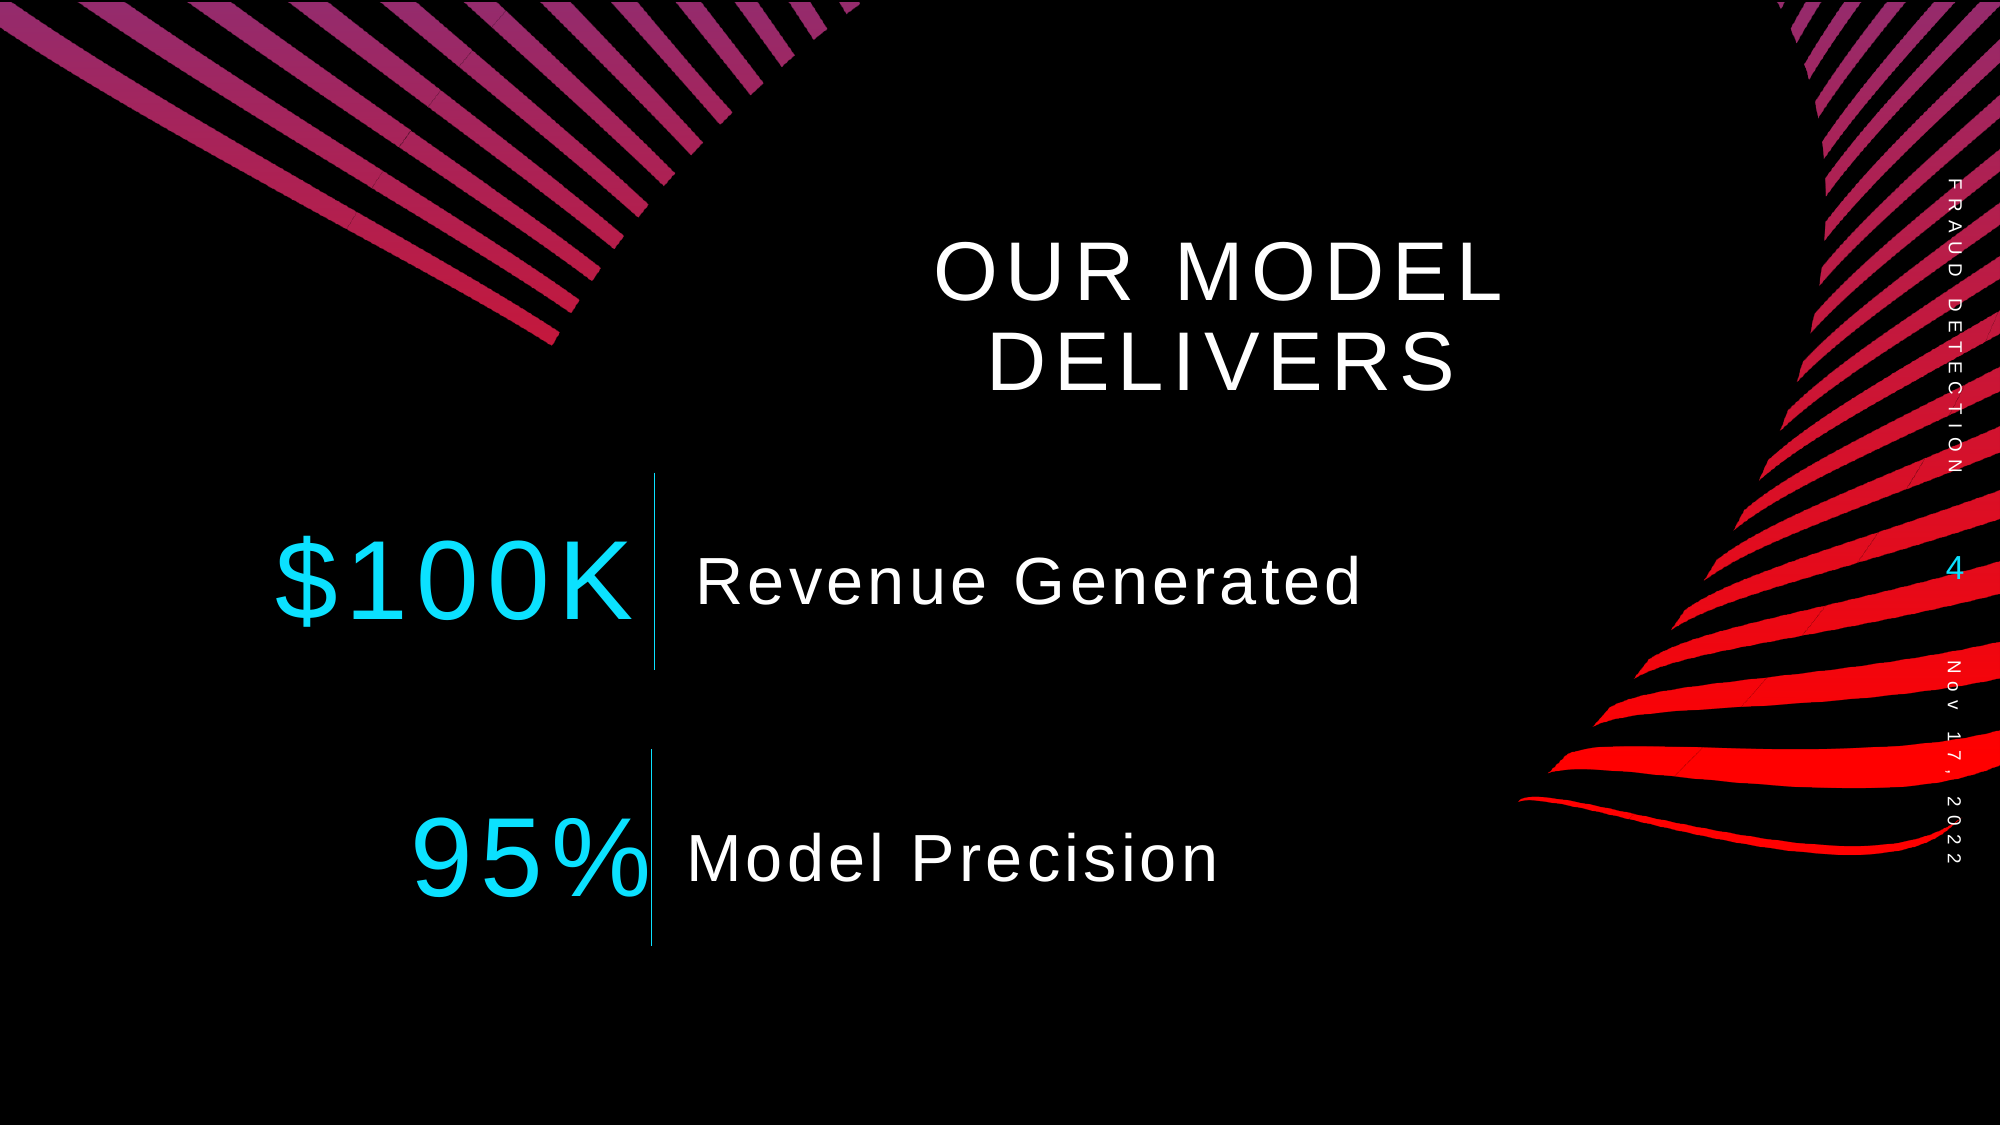

# OUR MODEL DELIVERS
Fraud detection
$100K
4
Revenue Generated
95%
Model Precision
Nov 17, 2022